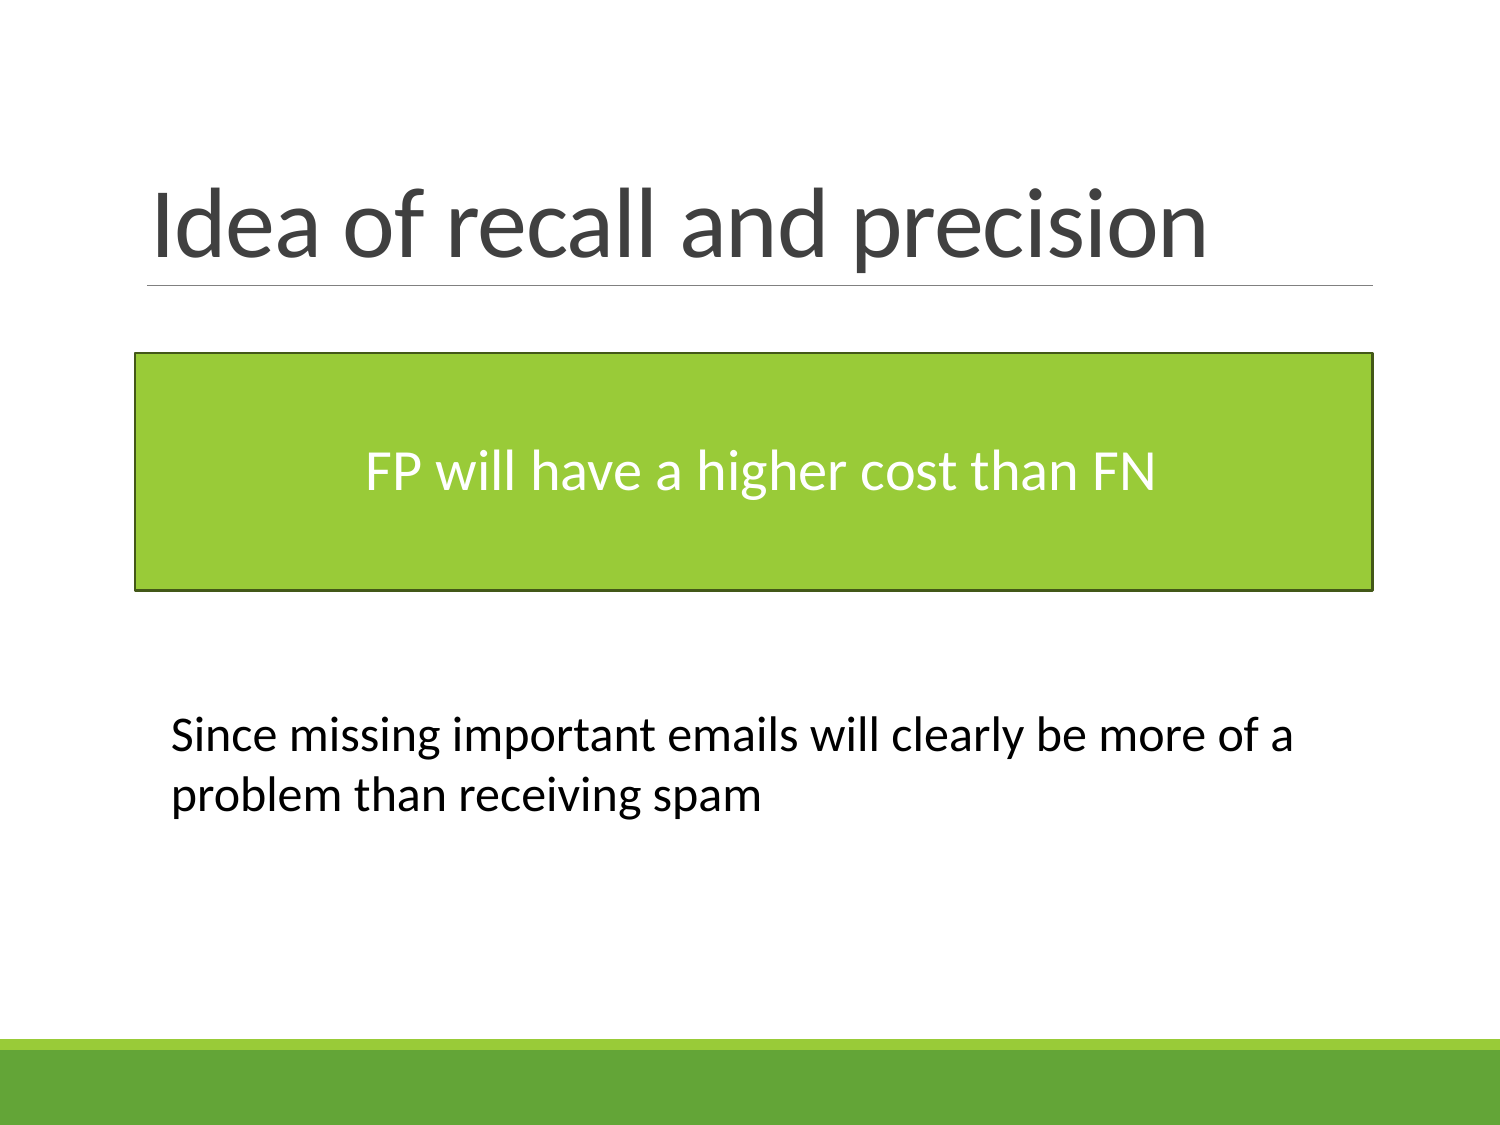

# Idea of recall and precision
FP will have a higher cost than FN
Since missing important emails will clearly be more of a problem than receiving spam